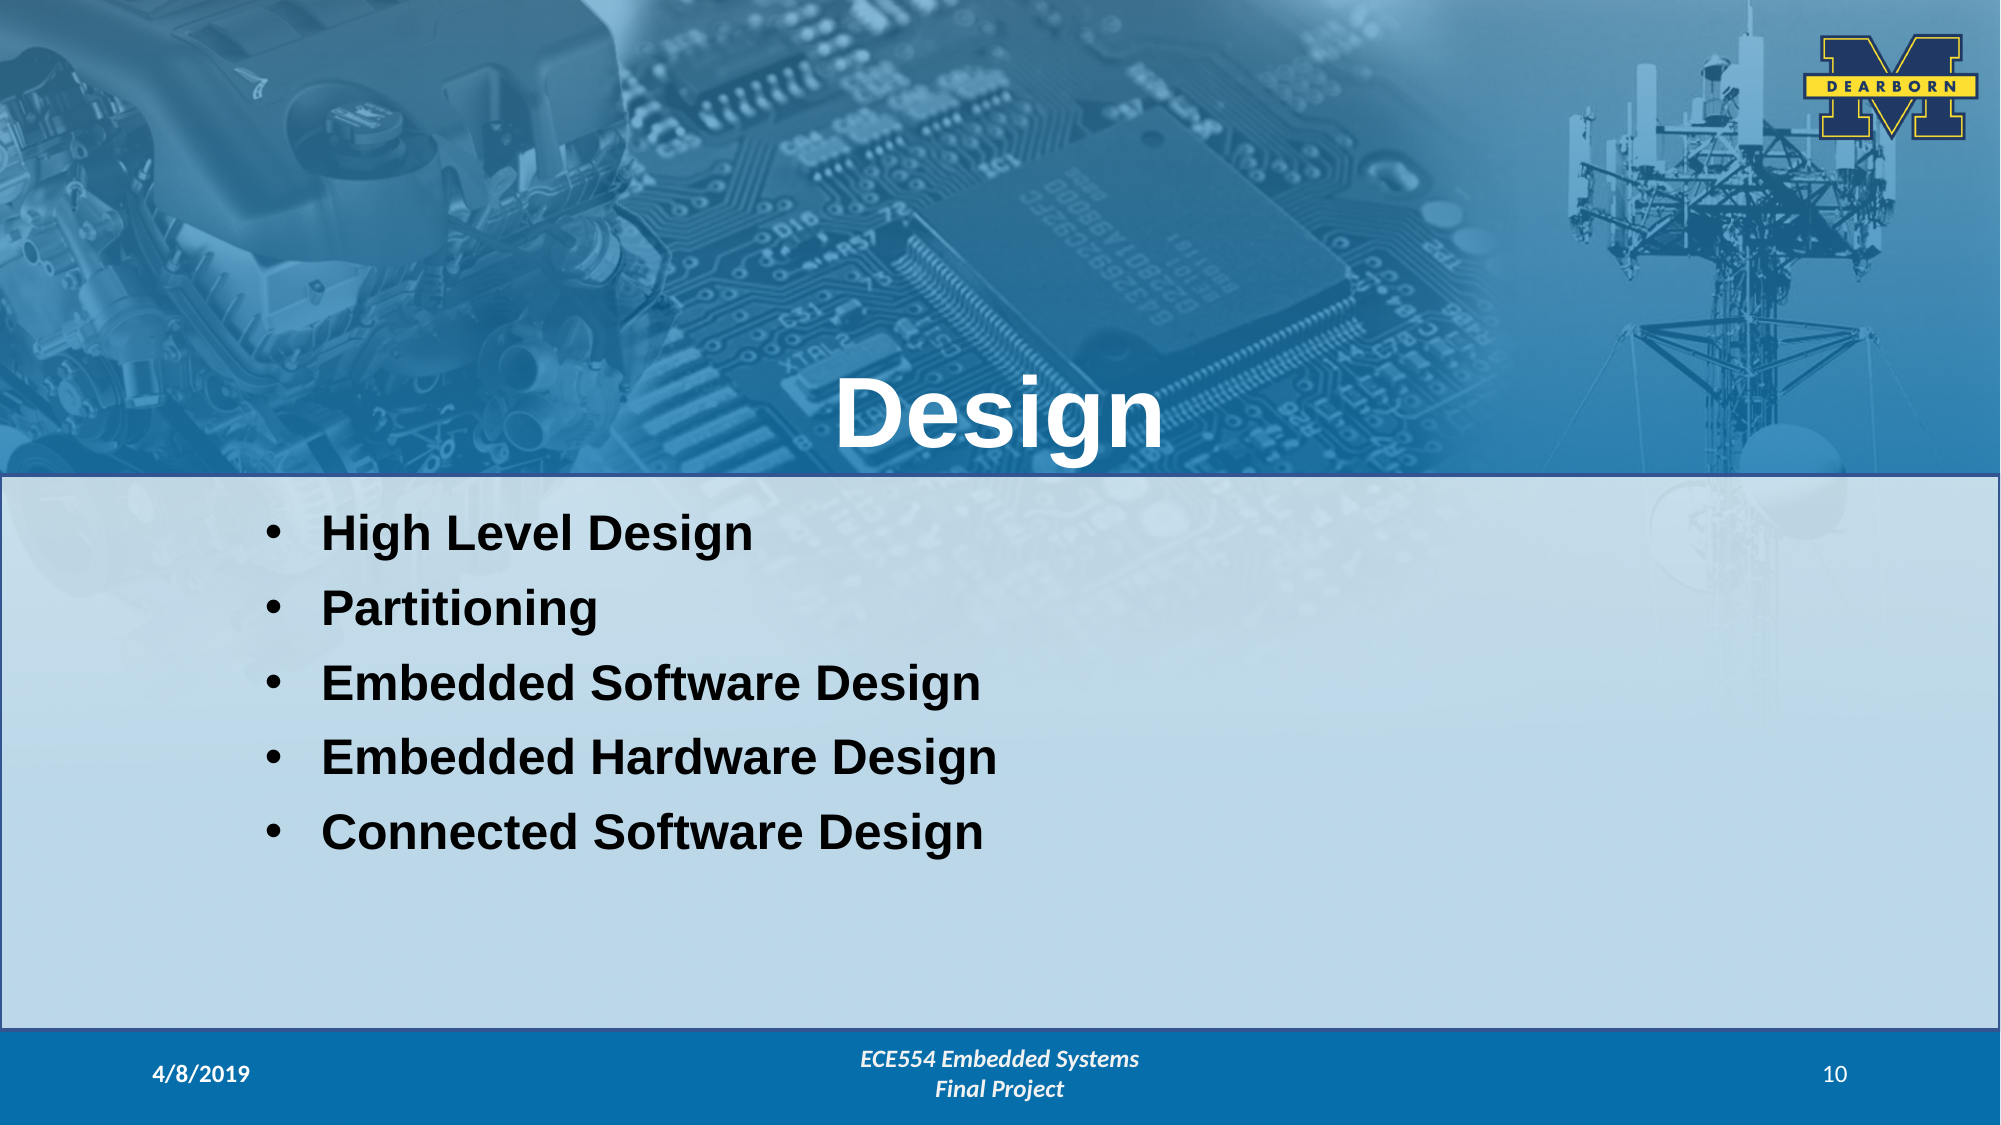

Design
High Level Design
Partitioning
Embedded Software Design
Embedded Hardware Design
Connected Software Design
4/8/2019
ECE554 Embedded Systems
Final Project
10